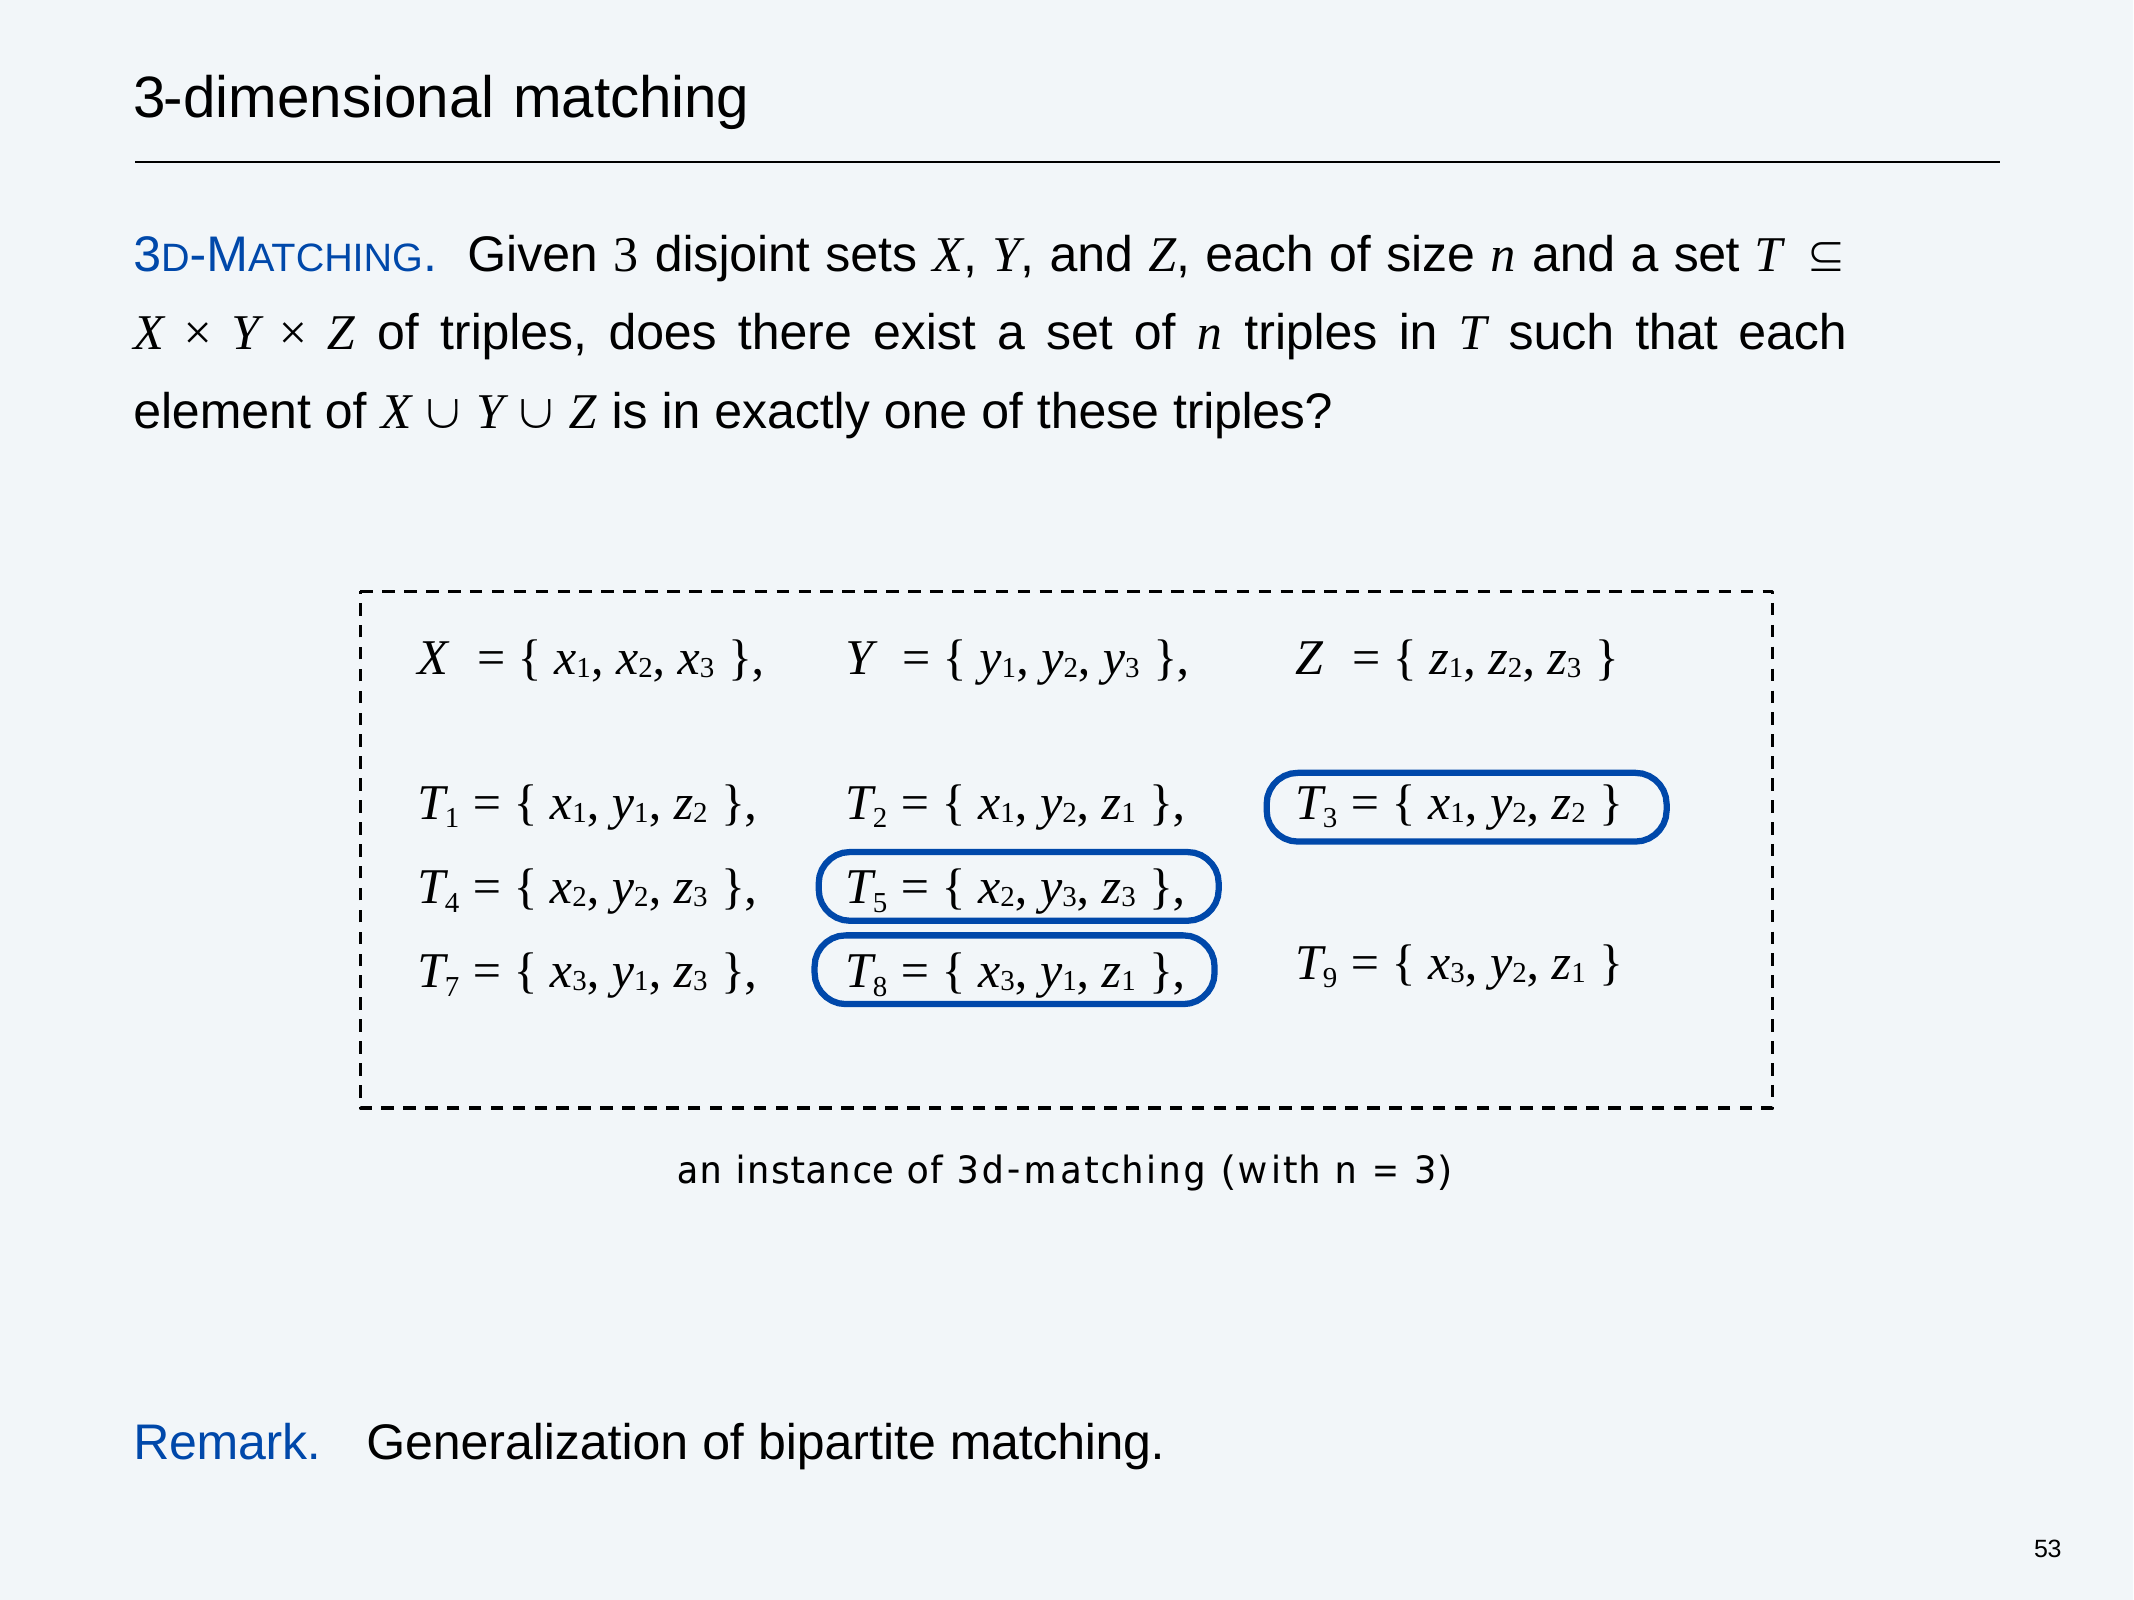

# 3-dimensional matching

3D-MATCHING.  Given 3 disjoint sets X, Y, and Z, each of size n and a set T ⊆ X × Y × Z of triples, does there exist a set of n triples in T such that each element of X ∪ Y ∪ Z is in exactly one of these triples?

X	= { x1, x2, x3 },
Y	= { y1, y2, y3 },
Z	= { z1, z2, z3 }
T1 = { x1, y1, z2 },
T4 = { x2, y2, z3 },
T7 = { x3, y1, z3 },
T2 = { x1, y2, z1 },
T5 = { x2, y3, z3 },
T8 = { x3, y1, z1 },
T3 = { x1, y2, z2 }

T9 = { x3, y2, z1 }
an instance of 3d-matching (with n = 3)
Remark.	Generalization of bipartite matching.
53